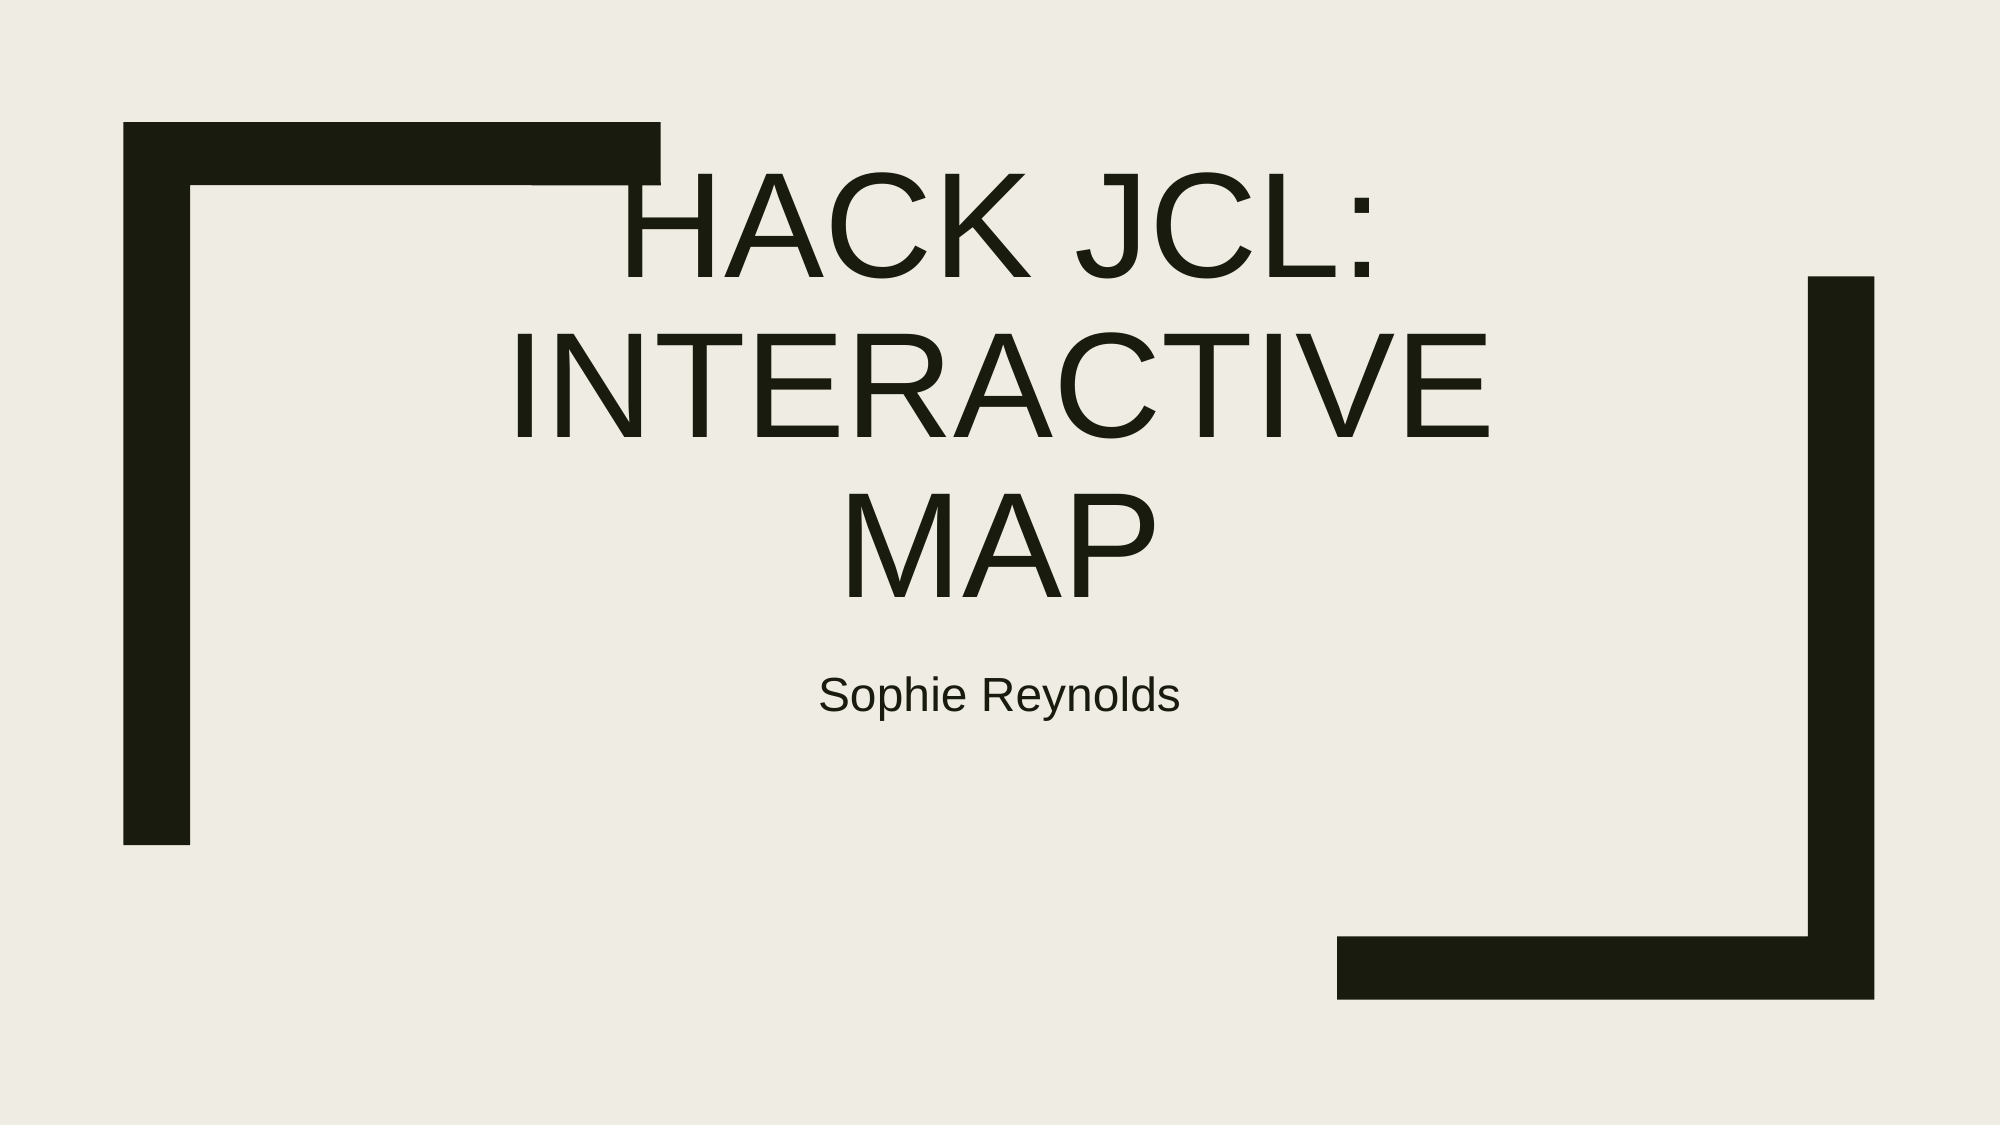

# Hack JCL: Interactive Map
Sophie Reynolds